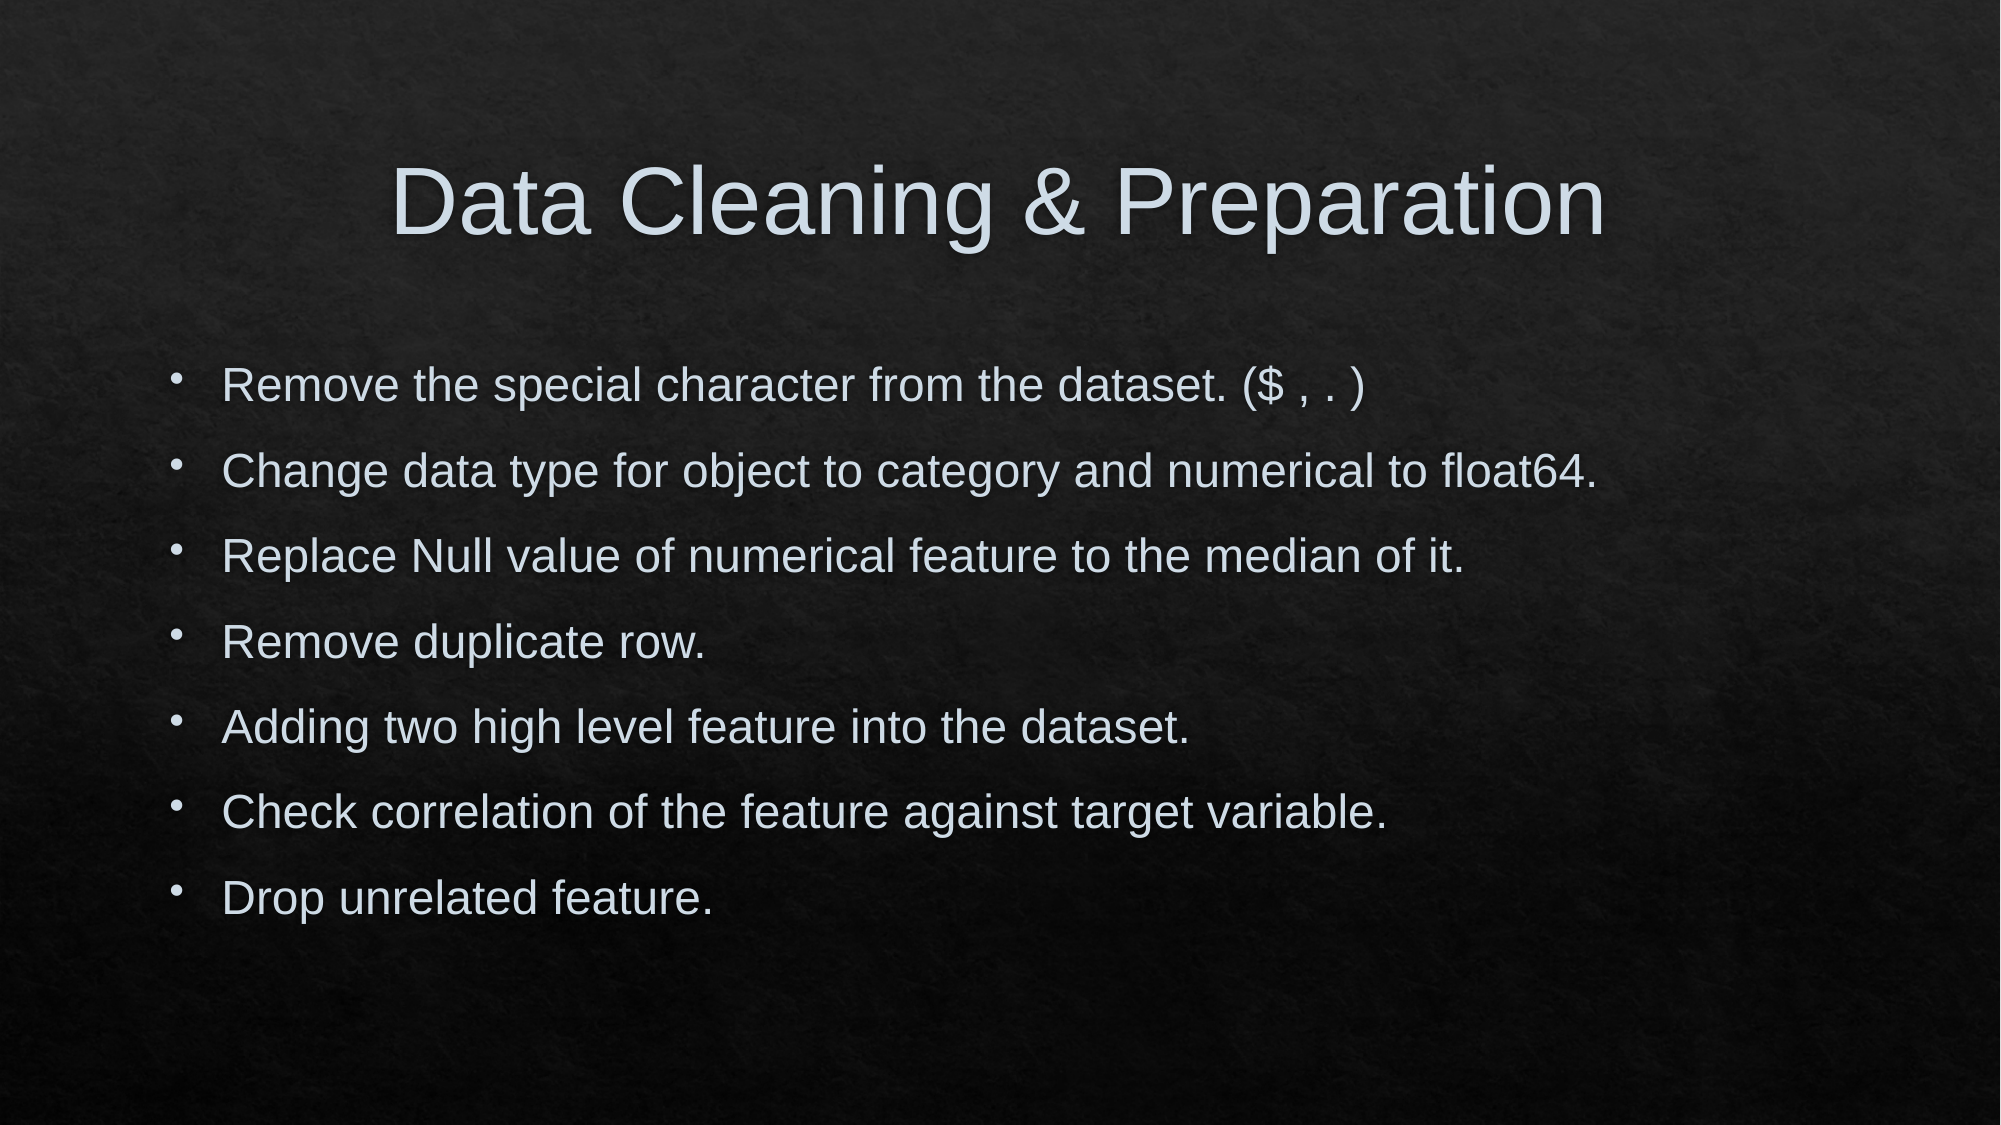

# Data Cleaning & Preparation
Remove the special character from the dataset. ($ , . )
Change data type for object to category and numerical to float64.
Replace Null value of numerical feature to the median of it.
Remove duplicate row.
Adding two high level feature into the dataset.
Check correlation of the feature against target variable.
Drop unrelated feature.